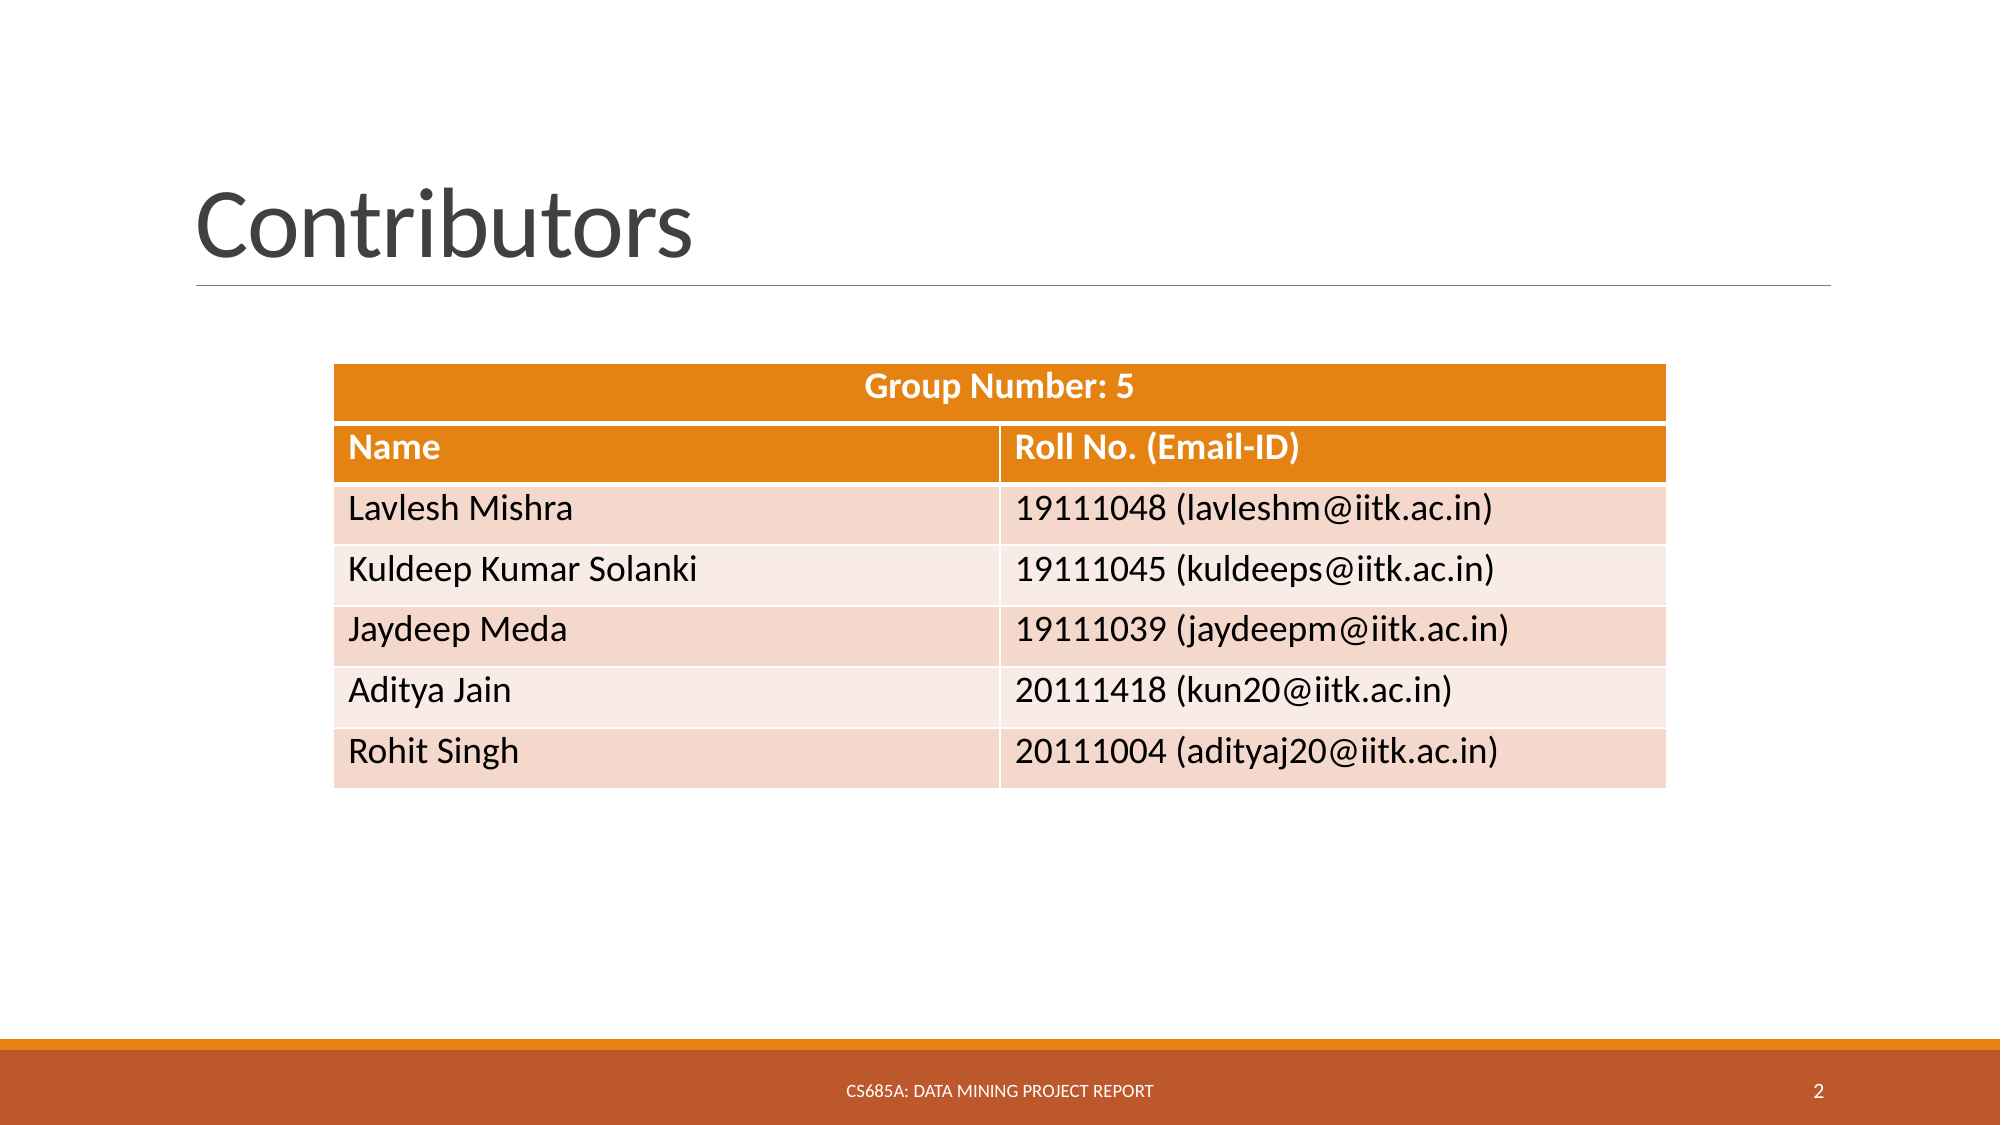

# Contributors
| Group Number: 5 |
| --- |
| Name | Roll No. (Email-ID) |
| --- | --- |
| Lavlesh Mishra | 19111048 (lavleshm@iitk.ac.in) |
| Kuldeep Kumar Solanki | 19111045 (kuldeeps@iitk.ac.in) |
| Jaydeep Meda | 19111039 (jaydeepm@iitk.ac.in) |
| Aditya Jain | 20111418 (kun20@iitk.ac.in) |
| Rohit Singh | 20111004 (adityaj20@iitk.ac.in) |
CS685A: Data Mining Project Report
2